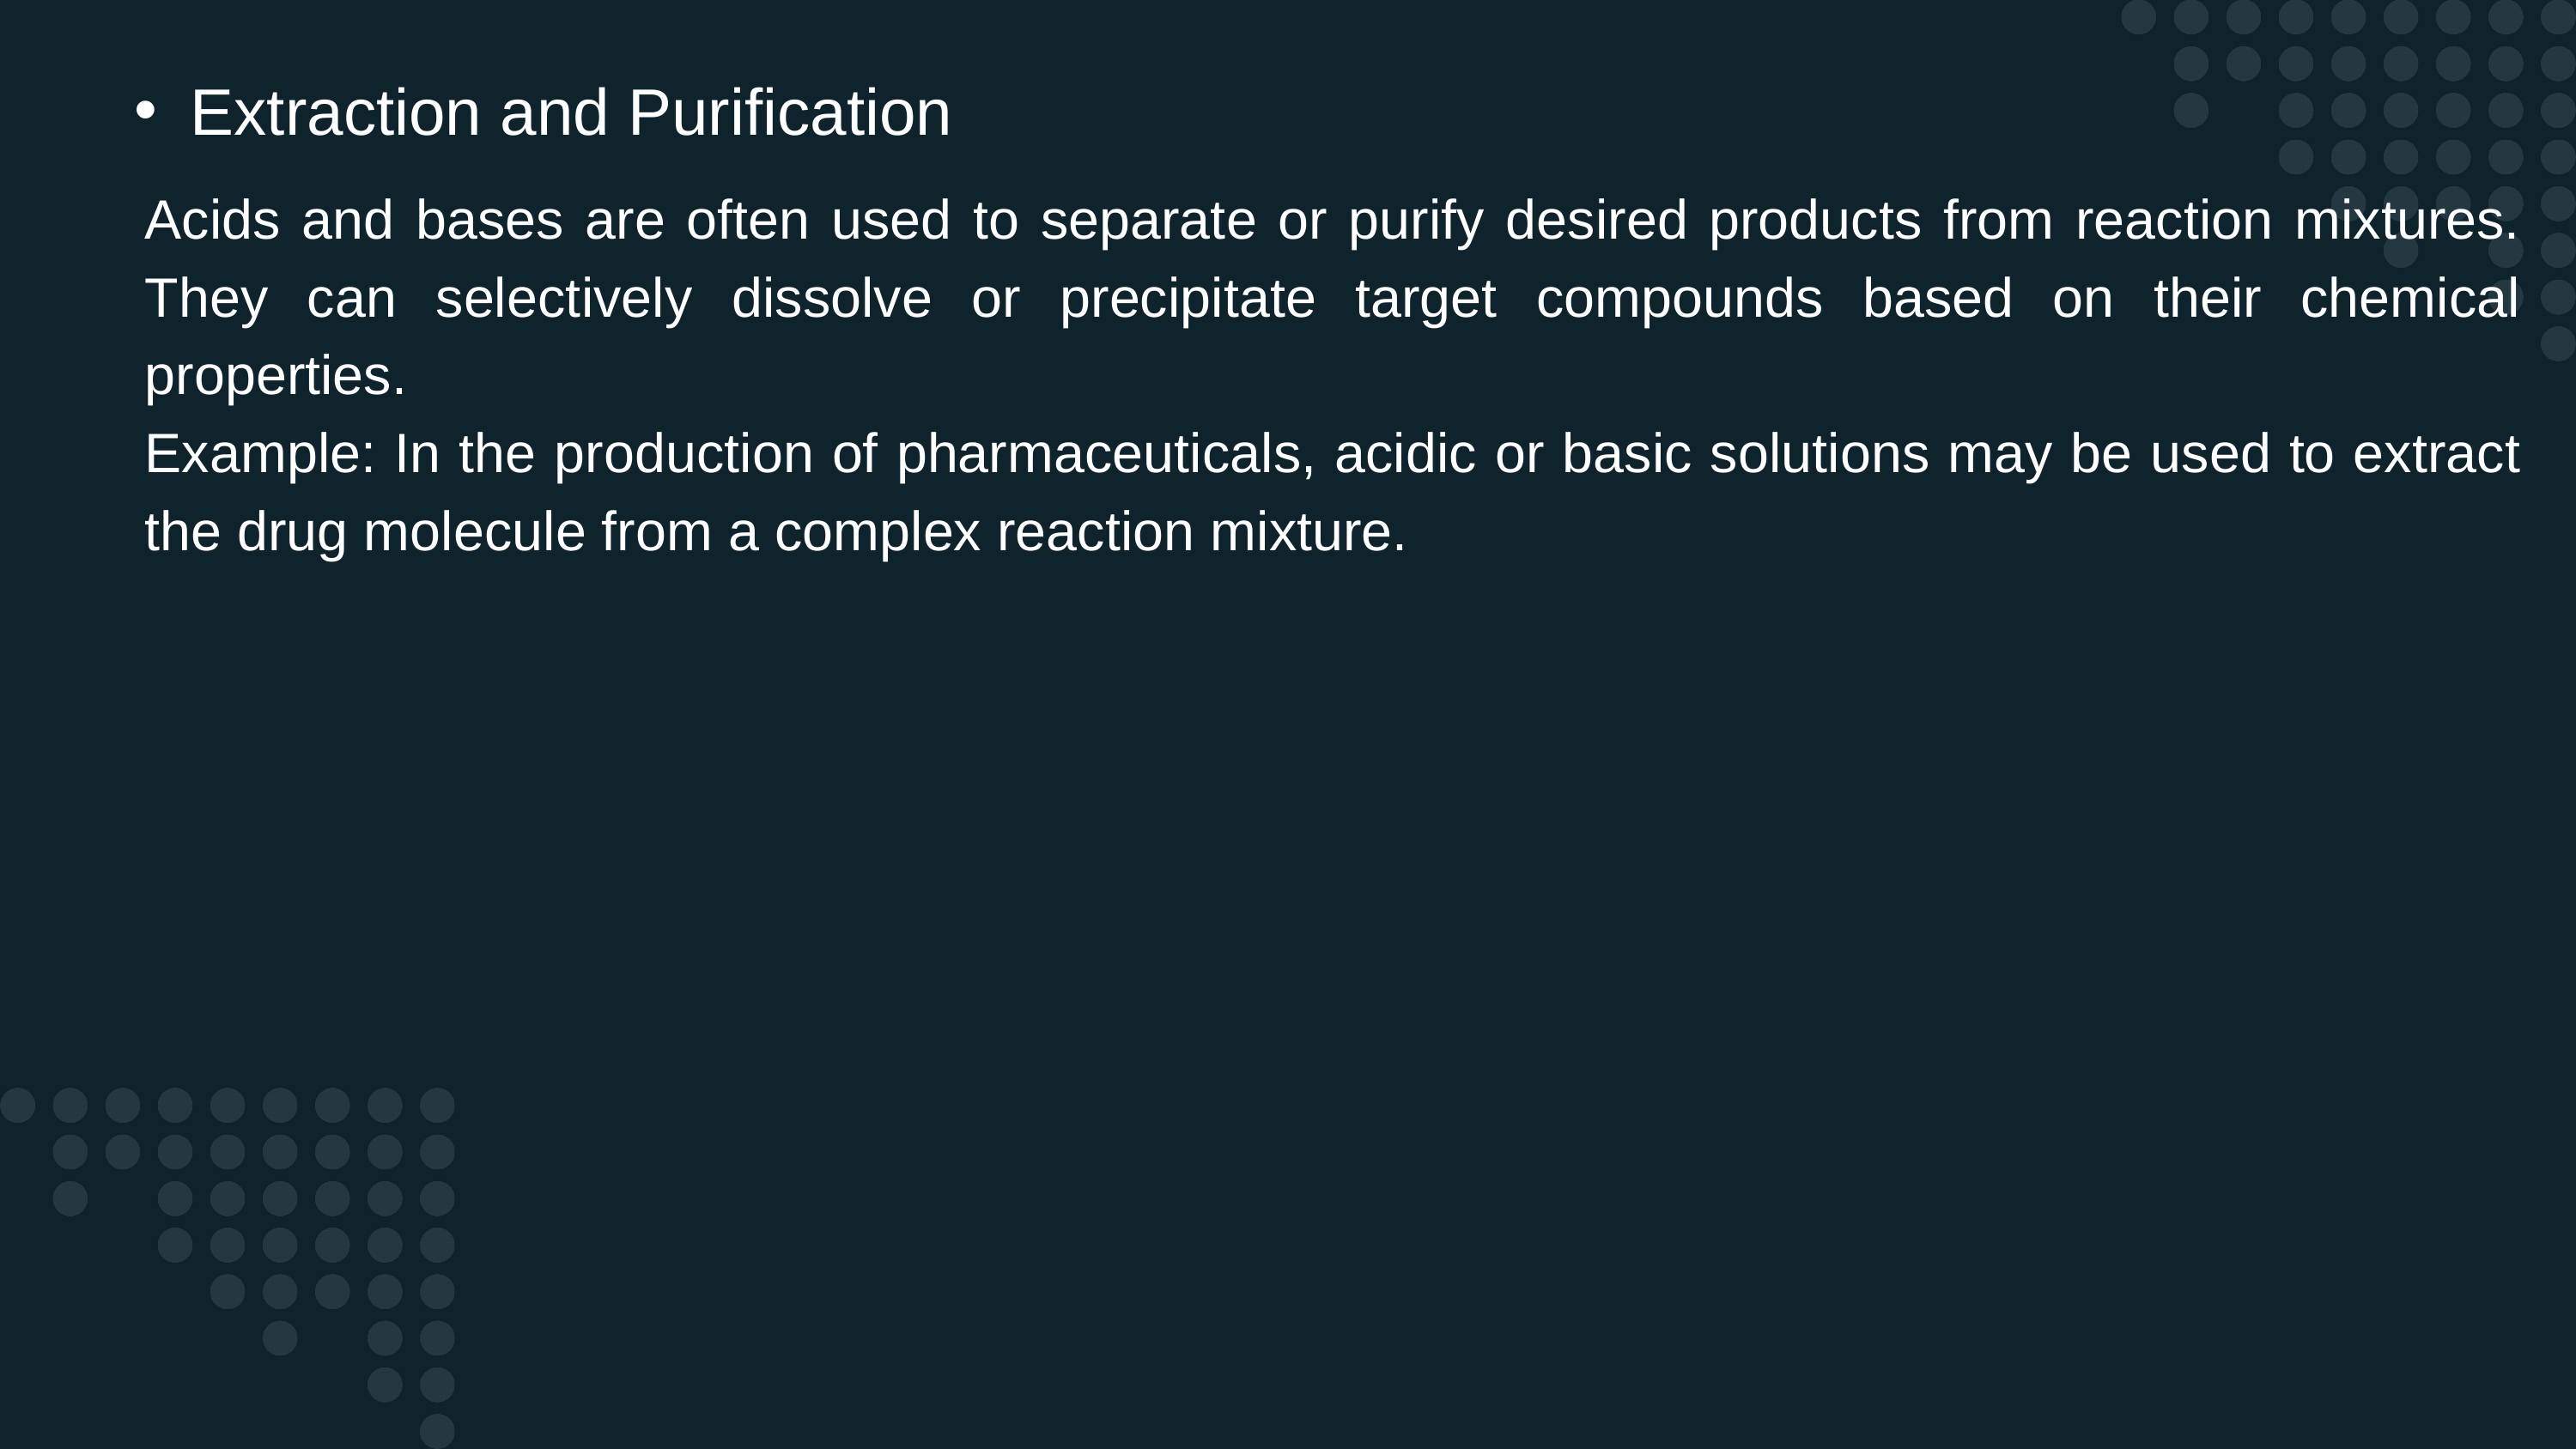

Extraction and Purification
Acids and bases are often used to separate or purify desired products from reaction mixtures. They can selectively dissolve or precipitate target compounds based on their chemical properties.
Example: In the production of pharmaceuticals, acidic or basic solutions may be used to extract the drug molecule from a complex reaction mixture.